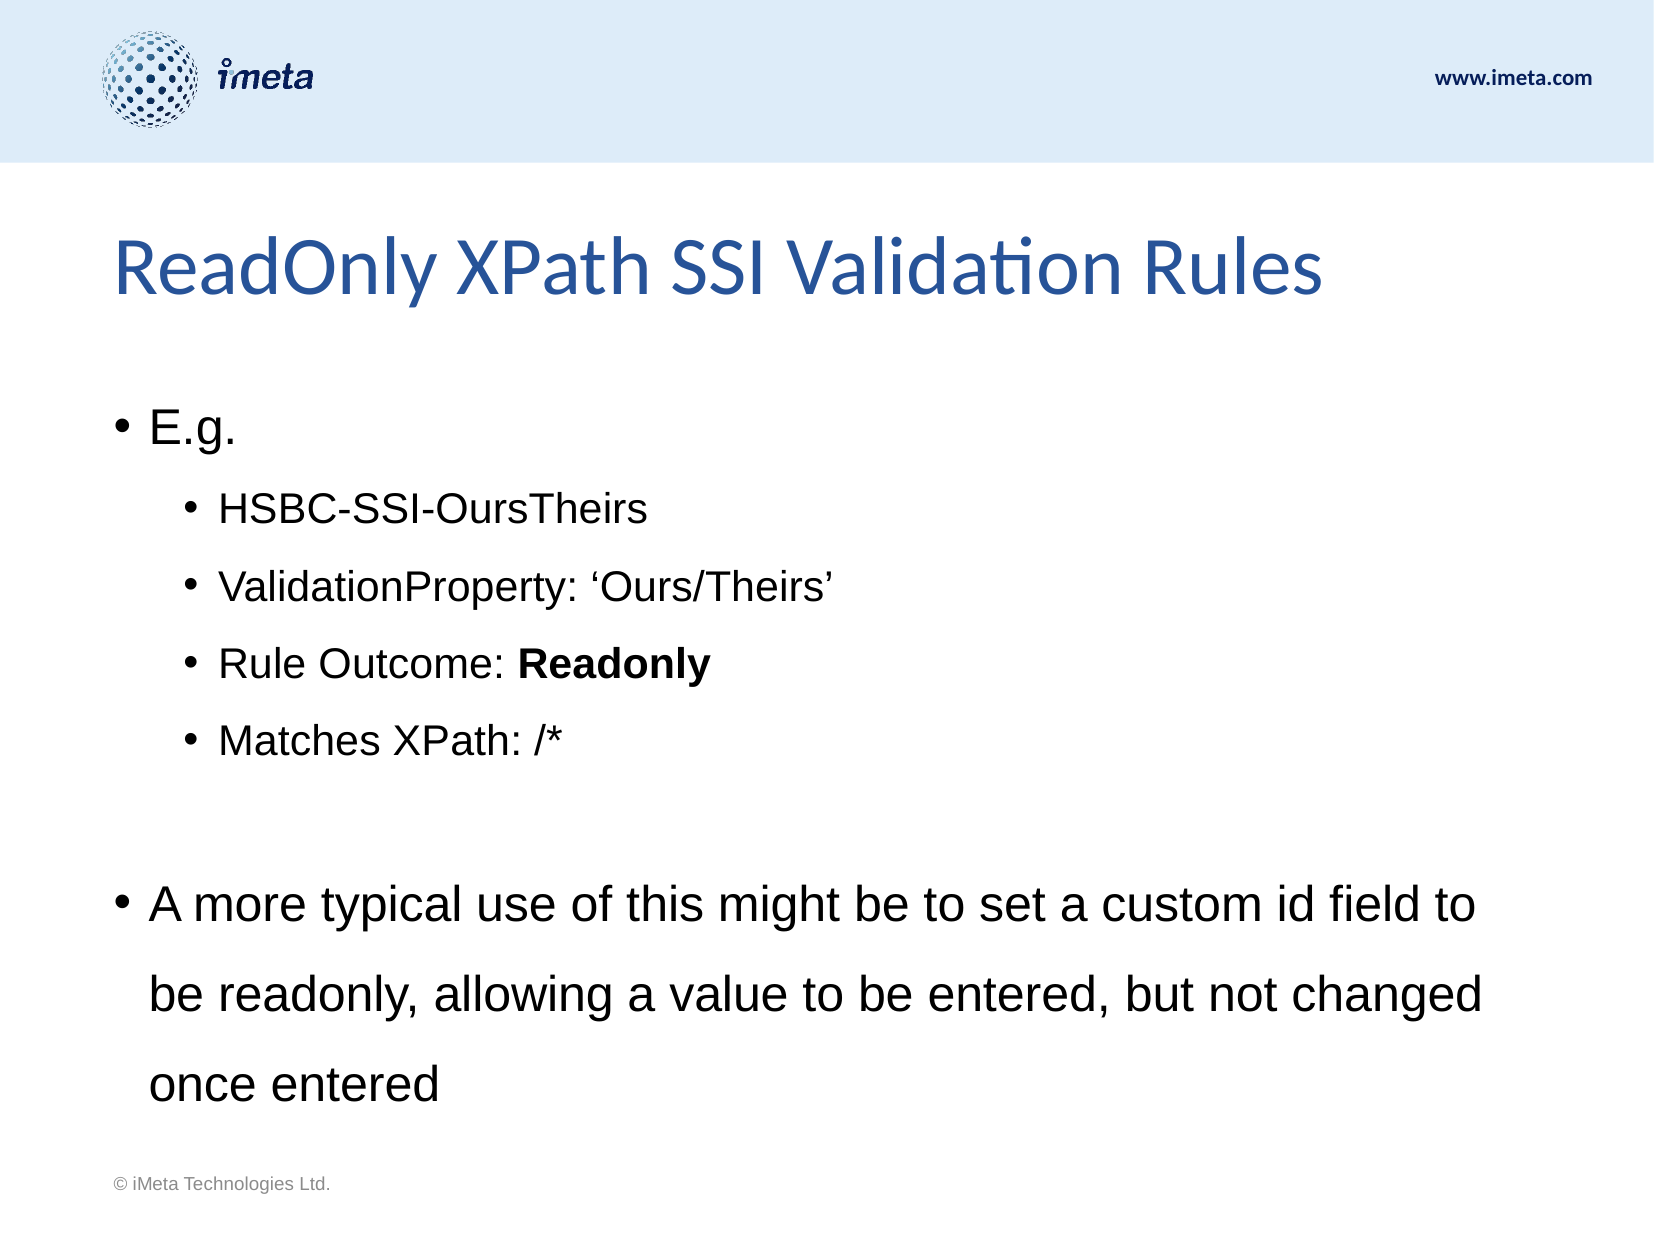

# ReadOnly XPath SSI Validation Rules
E.g.
HSBC-SSI-OursTheirs
ValidationProperty: ‘Ours/Theirs’
Rule Outcome: Readonly
Matches XPath: /*

A more typical use of this might be to set a custom id field to be readonly, allowing a value to be entered, but not changed once entered
© iMeta Technologies Ltd.